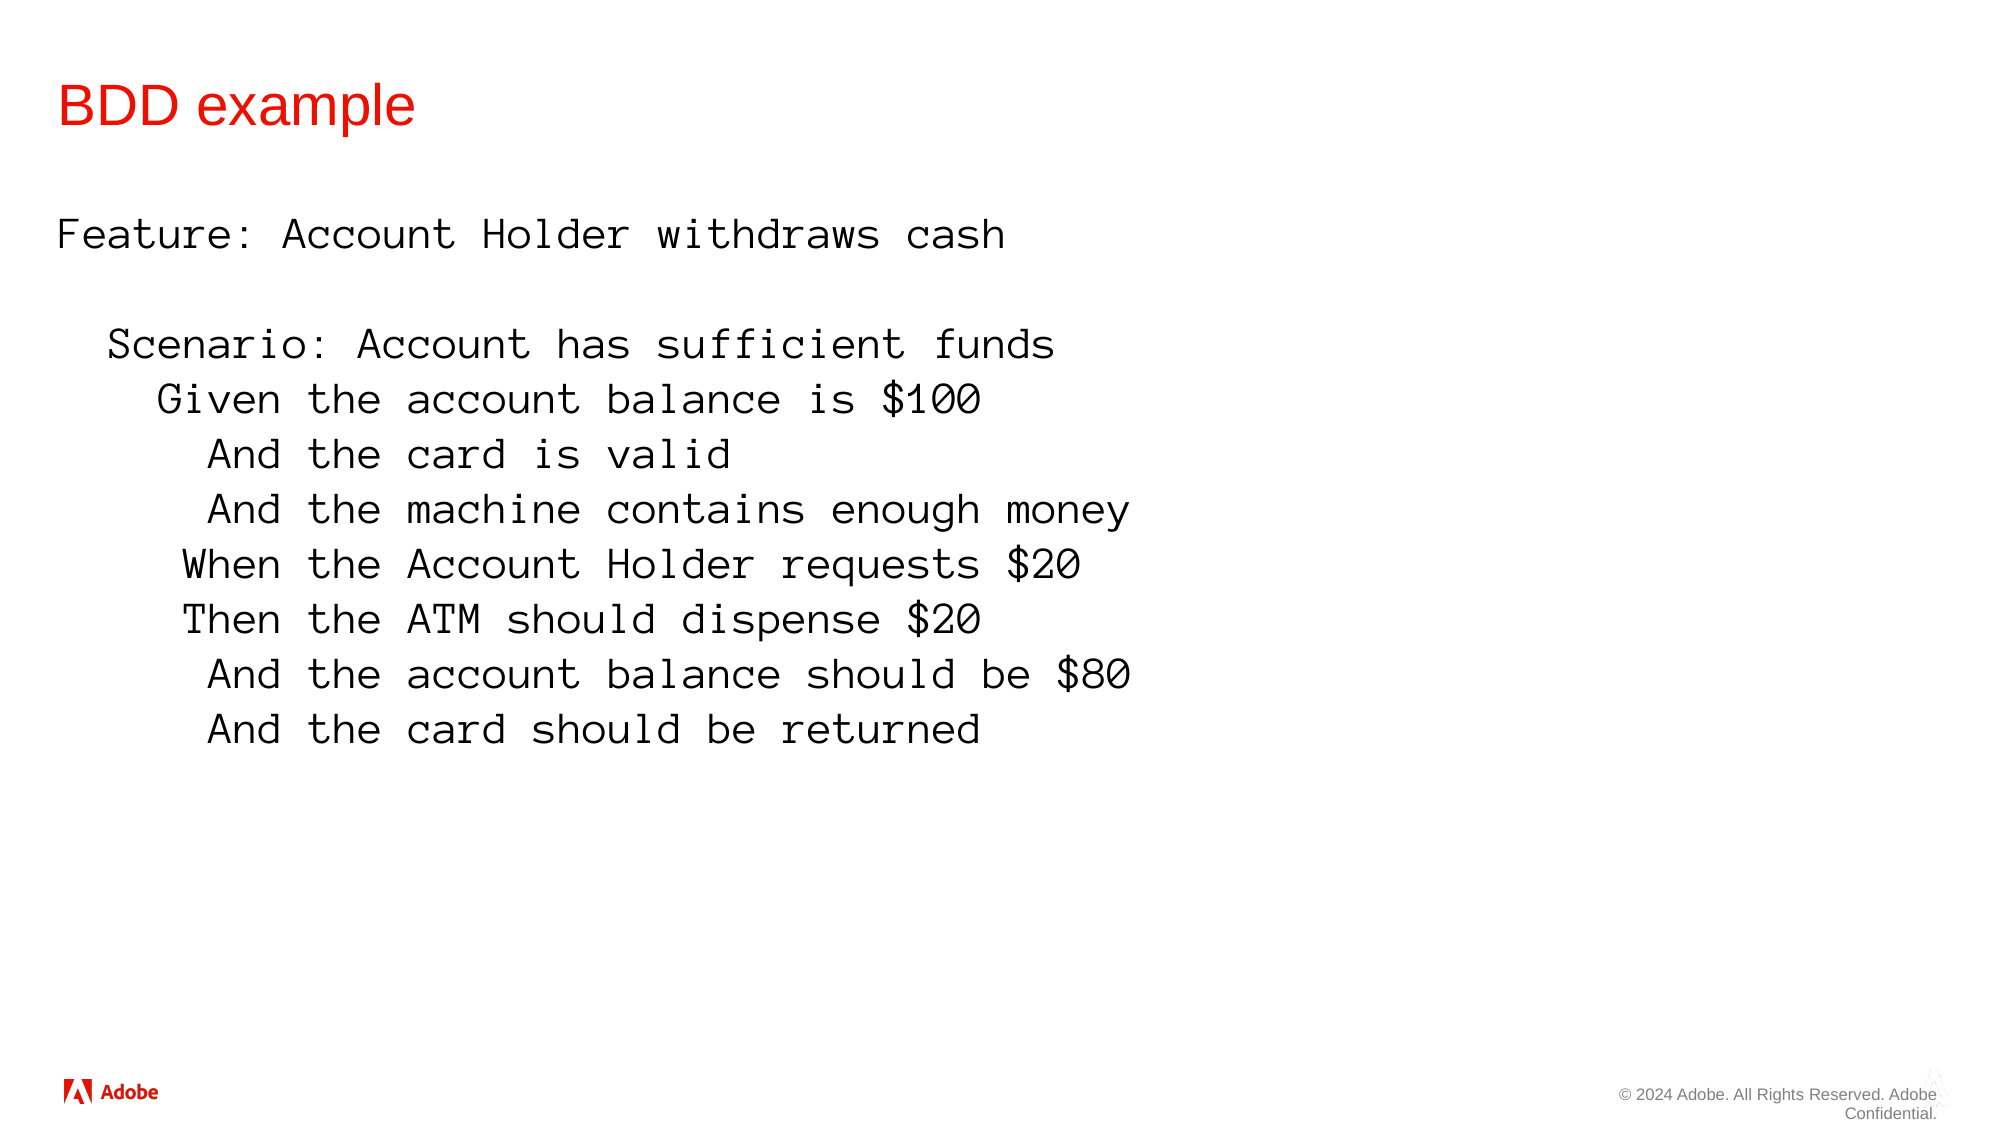

# BDD example
Feature: Account Holder withdraws cash
  Scenario: Account has sufficient funds
    Given the account balance is $100
      And the card is valid
      And the machine contains enough money
     When the Account Holder requests $20
     Then the ATM should dispense $20
      And the account balance should be $80
      And the card should be returned